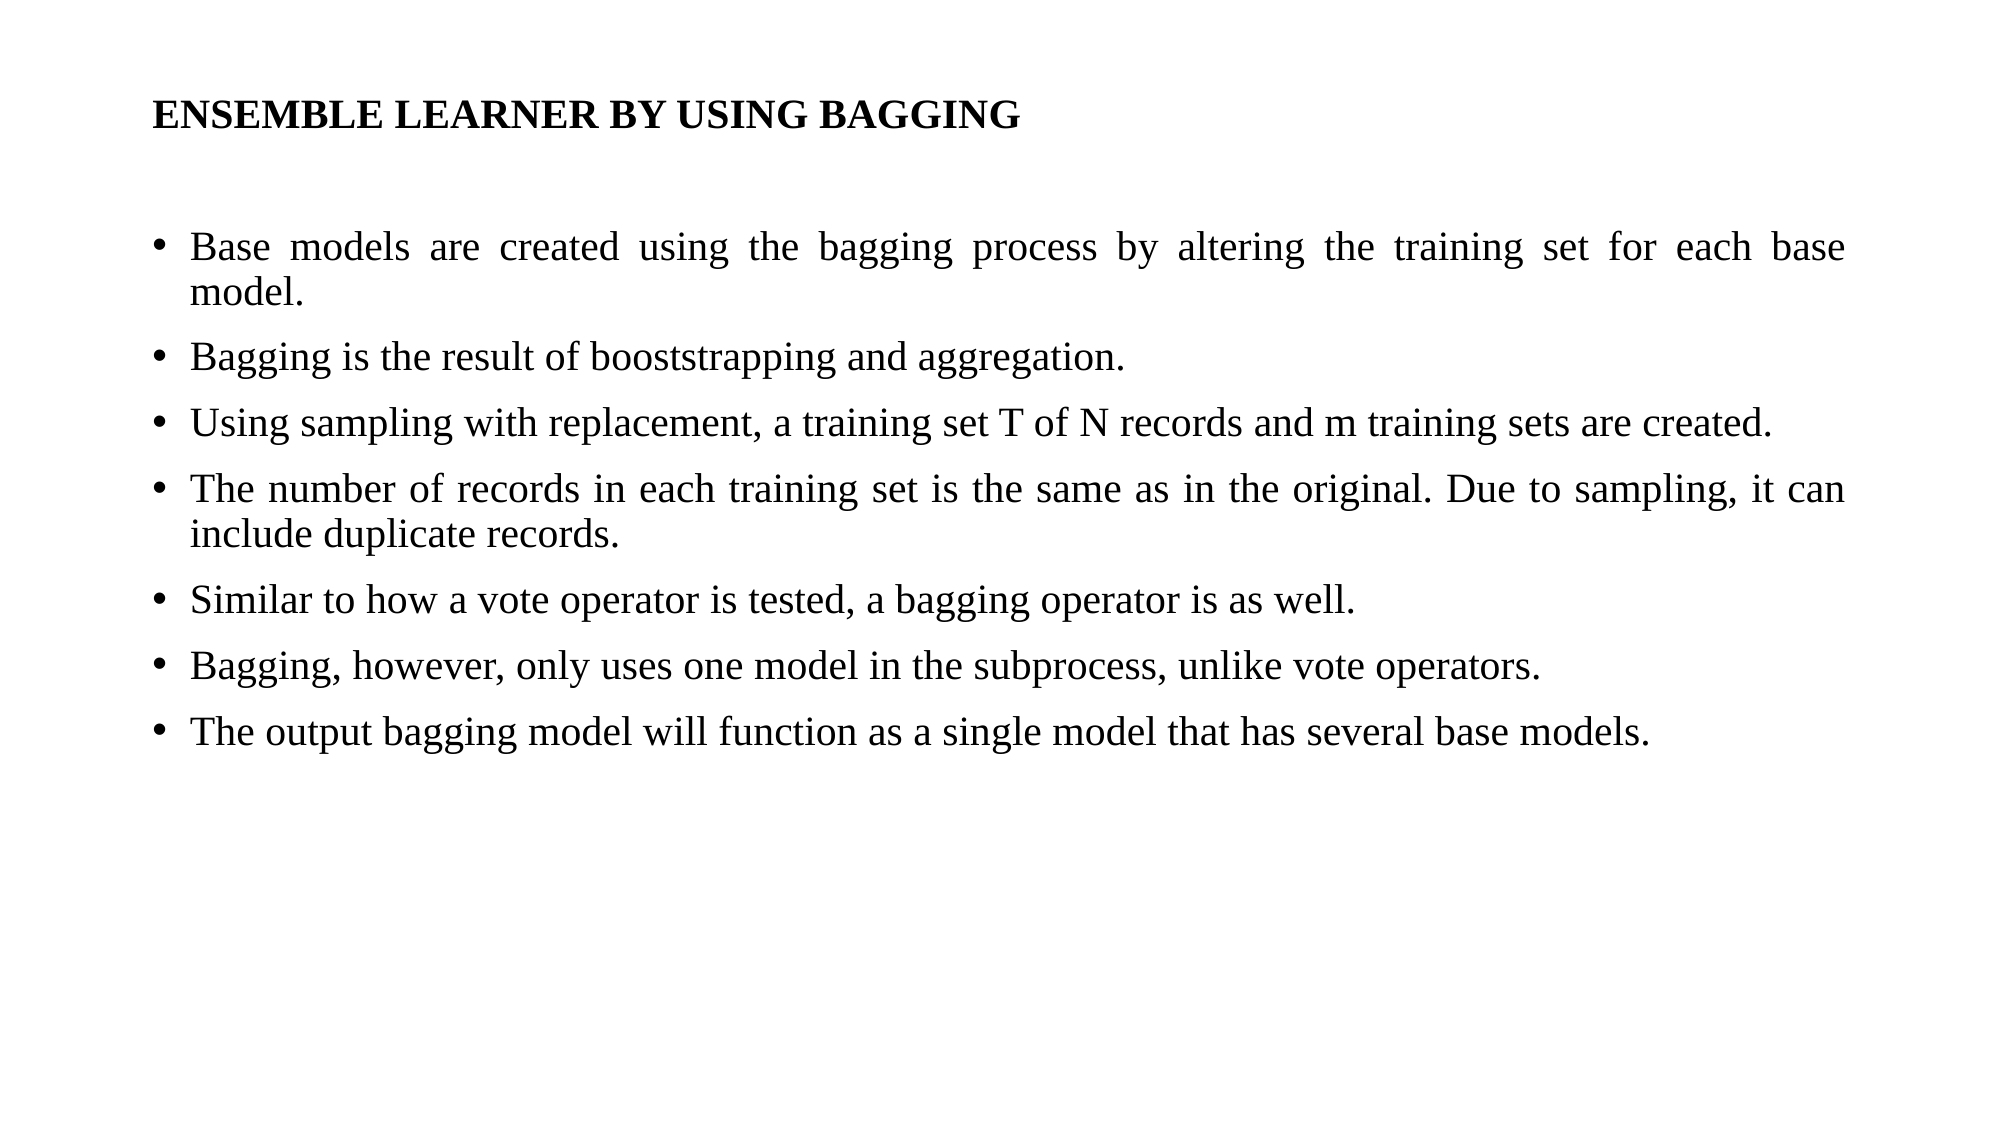

ENSEMBLE LEARNER BY USING BAGGING

Base models are created using the bagging process by altering the training set for each base model.
Bagging is the result of booststrapping and aggregation.
Using sampling with replacement, a training set T of N records and m training sets are created.
The number of records in each training set is the same as in the original. Due to sampling, it can include duplicate records.
Similar to how a vote operator is tested, a bagging operator is as well.
Bagging, however, only uses one model in the subprocess, unlike vote operators.
The output bagging model will function as a single model that has several base models.